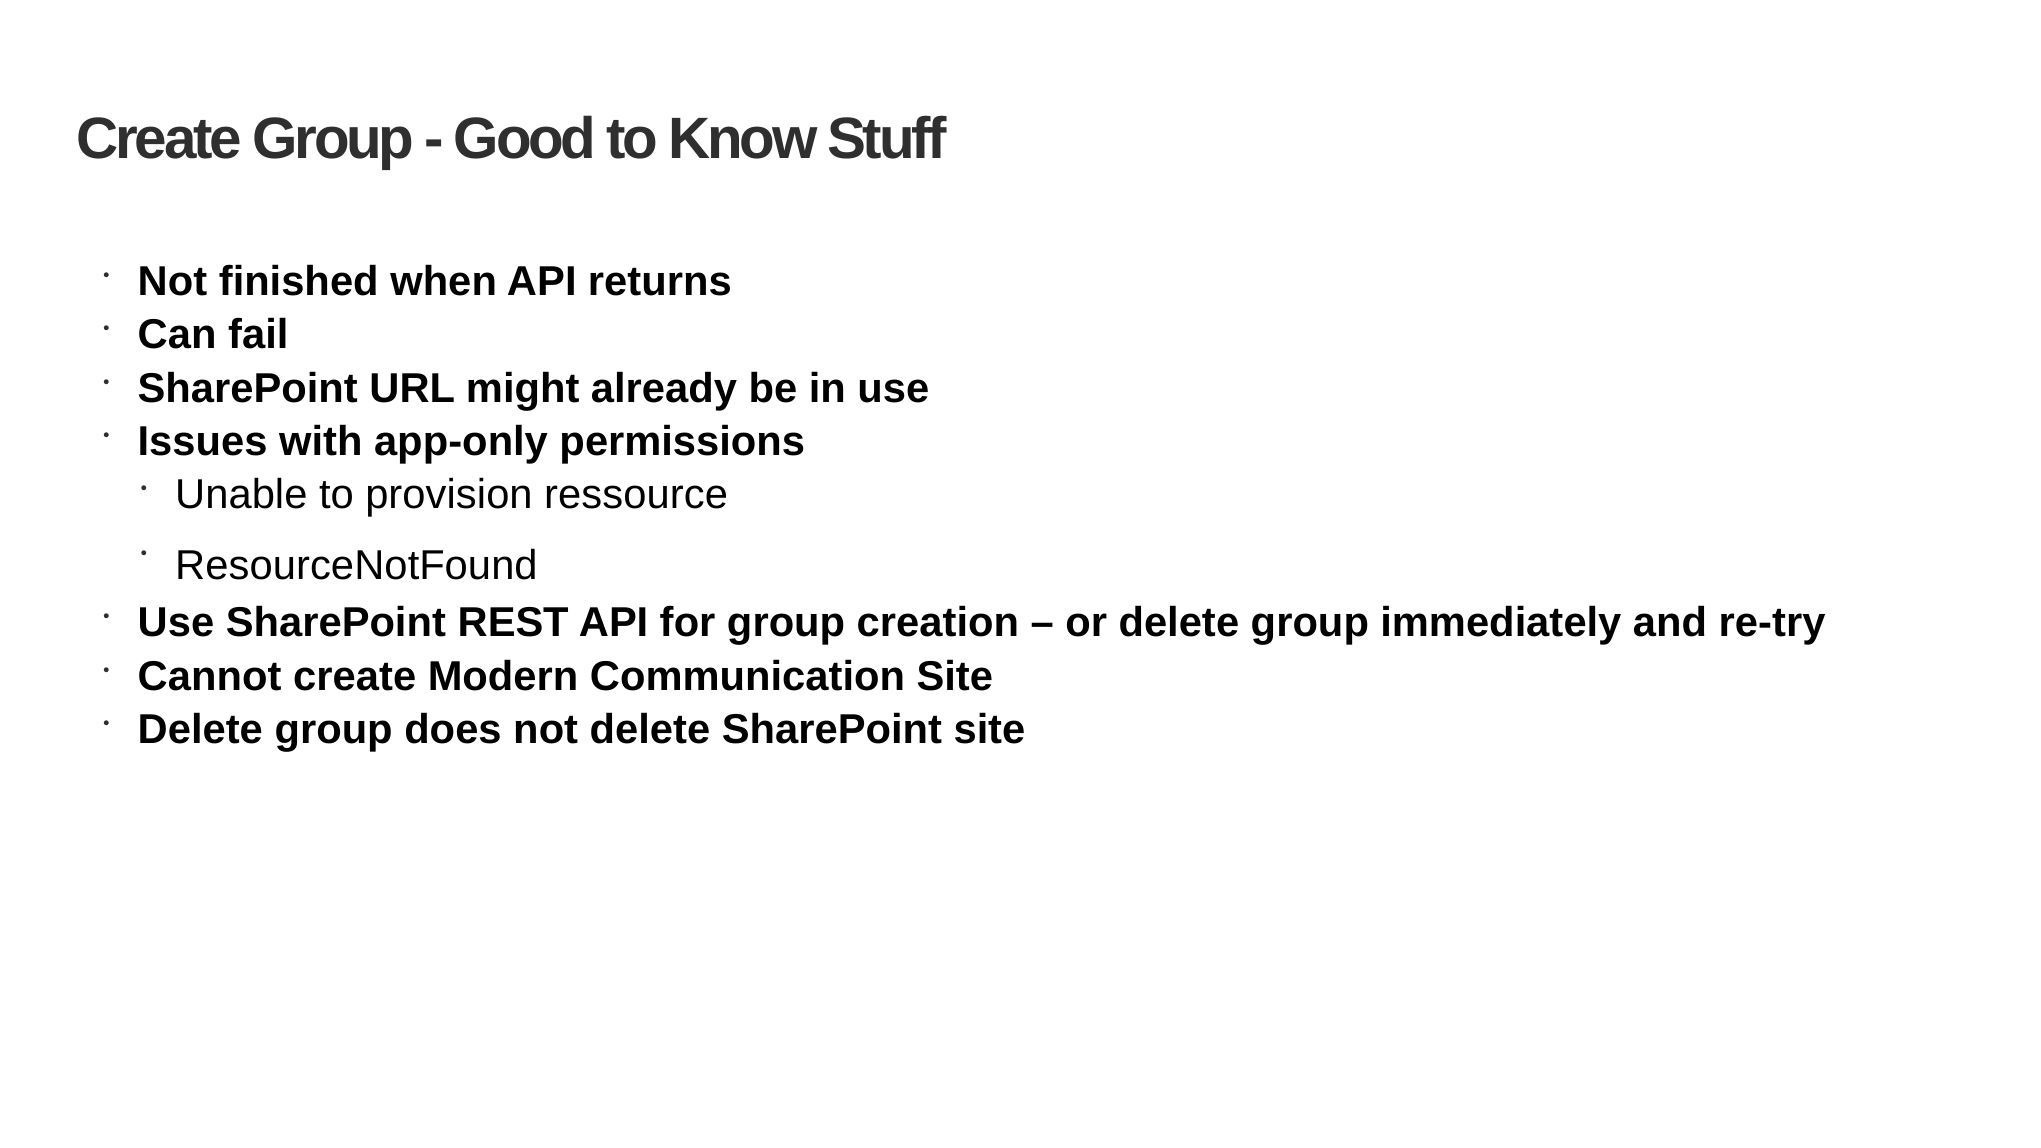

# Create Group - Good to Know Stuff
Not finished when API returns
Can fail
SharePoint URL might already be in use
Issues with app-only permissions
Unable to provision ressource
ResourceNotFound
Use SharePoint REST API for group creation – or delete group immediately and re-try
Cannot create Modern Communication Site
Delete group does not delete SharePoint site